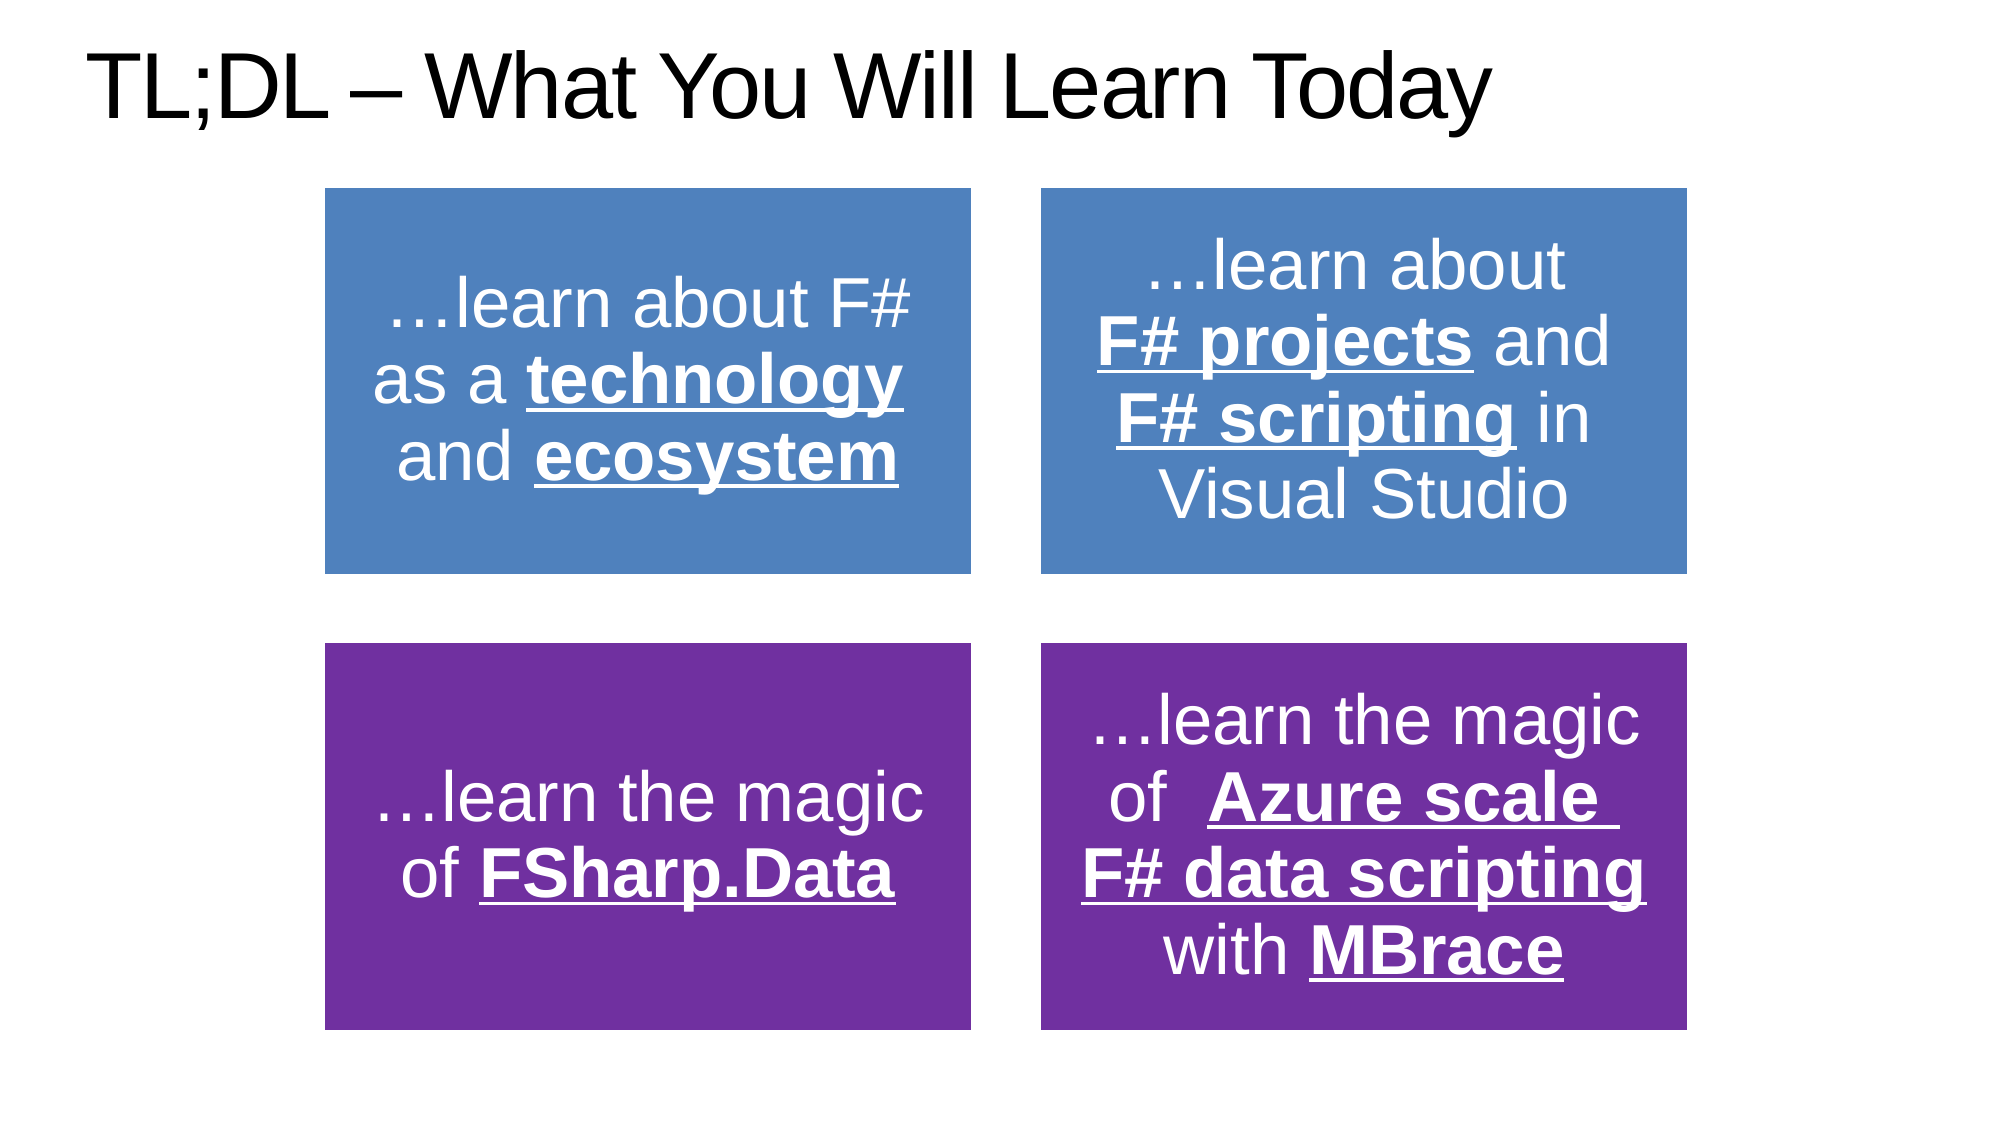

# TL;DL – What You Will Learn Today
…learn about F# as a technology
and ecosystem
…learn about
F# projects and
F# scripting in
Visual Studio
…learn the magic of FSharp.Data
…learn the magic of  Azure scale
F# data scripting with MBrace